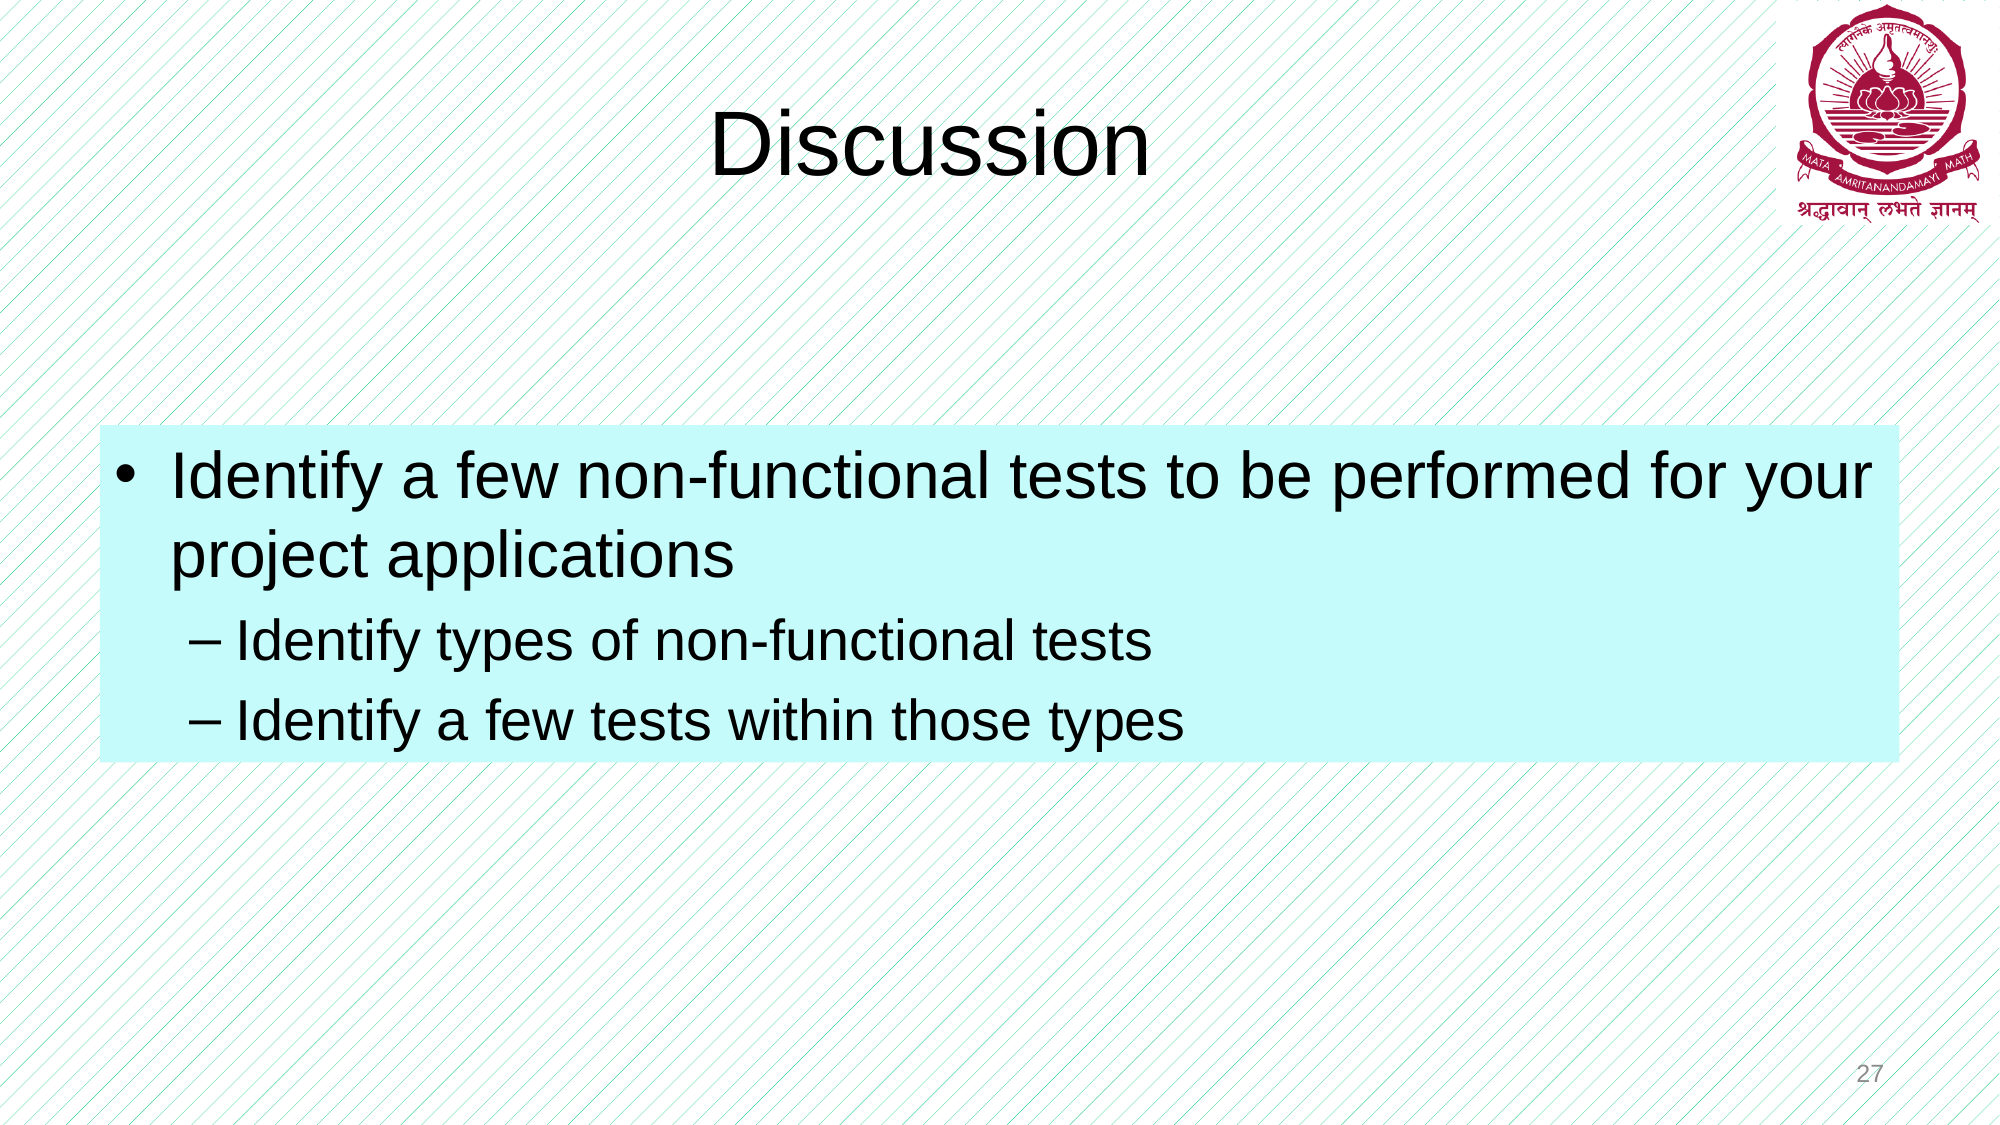

# Discussion
Identify a few non-functional tests to be performed for your project applications
Identify types of non-functional tests
Identify a few tests within those types
27